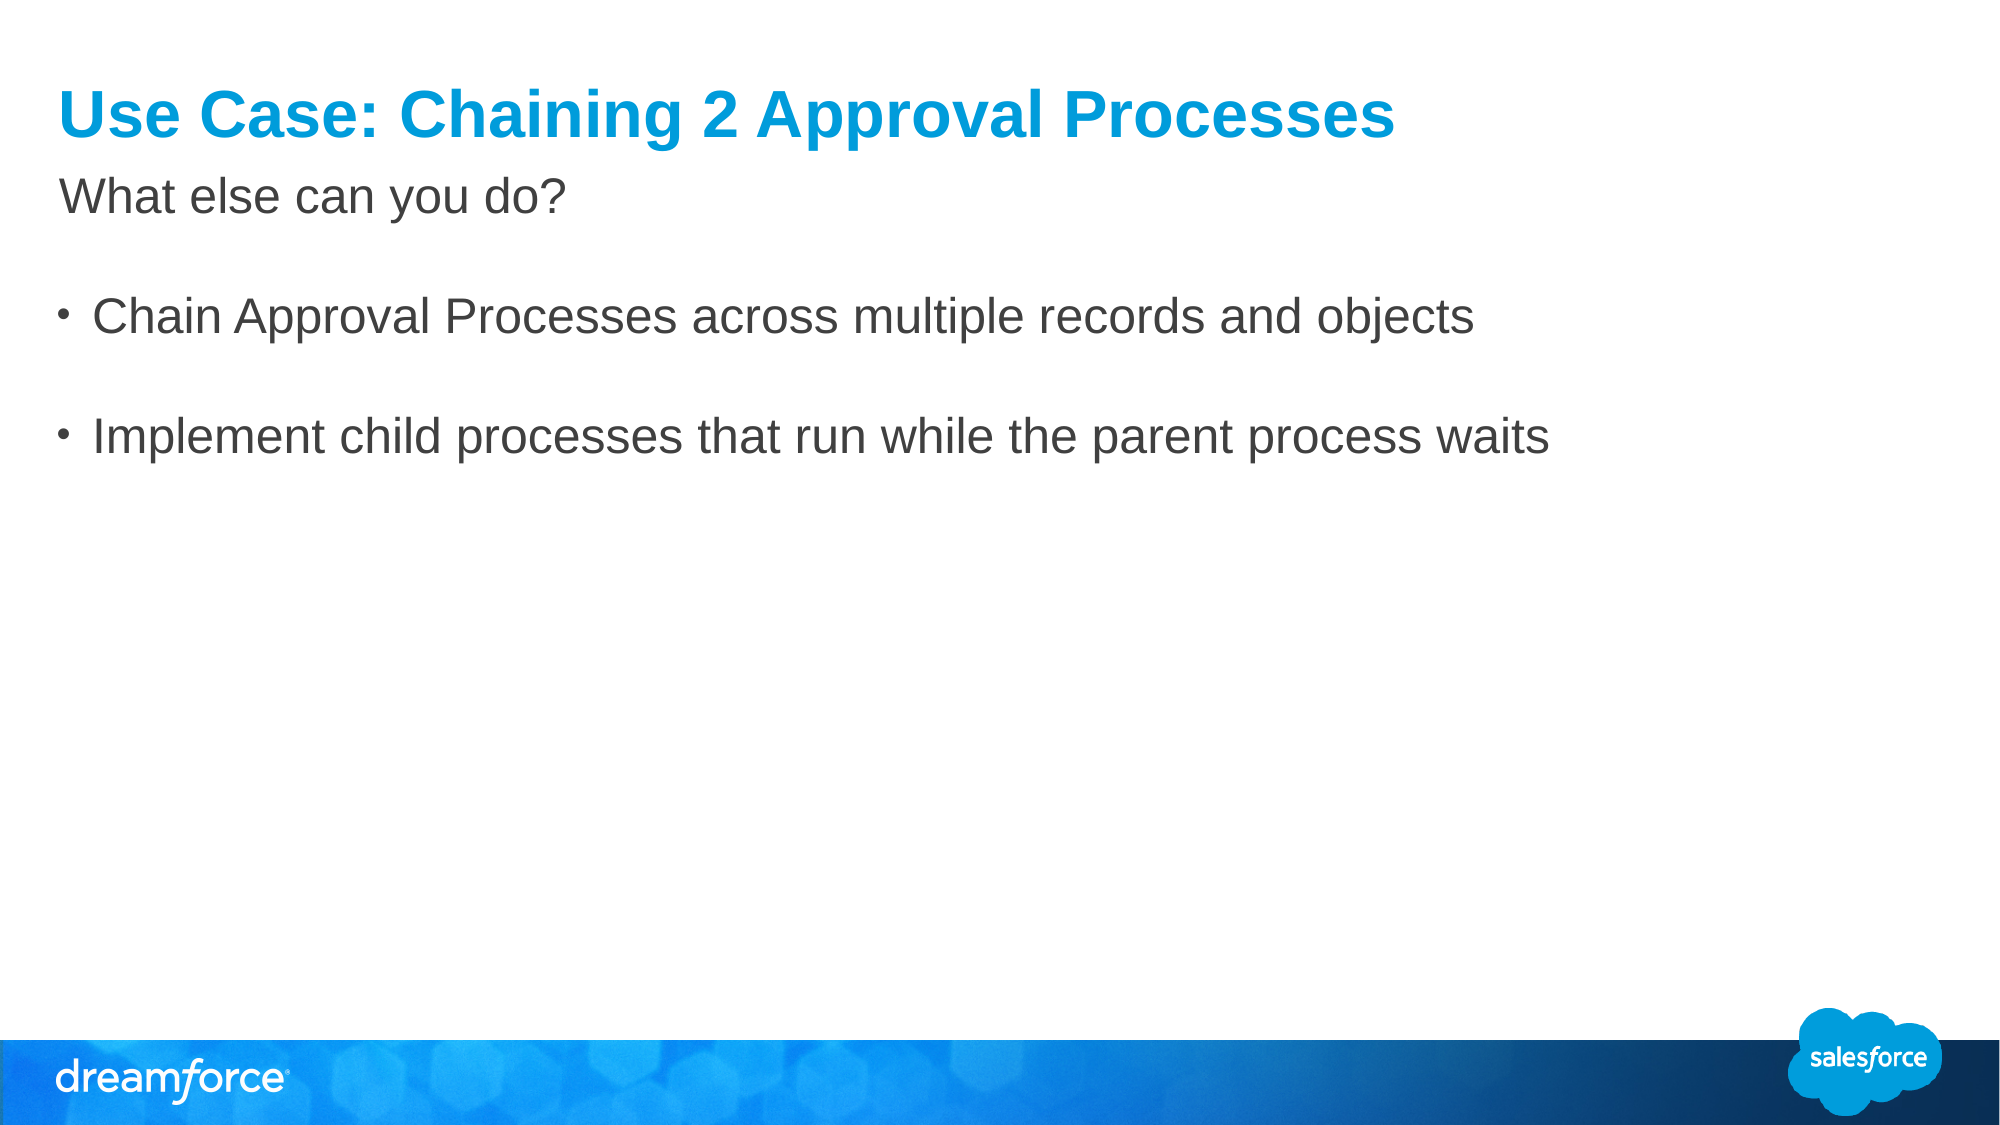

Use Case: Chaining 2 Approval Processes
What else can you do?
Chain Approval Processes across multiple records and objects

Implement child processes that run while the parent process waits